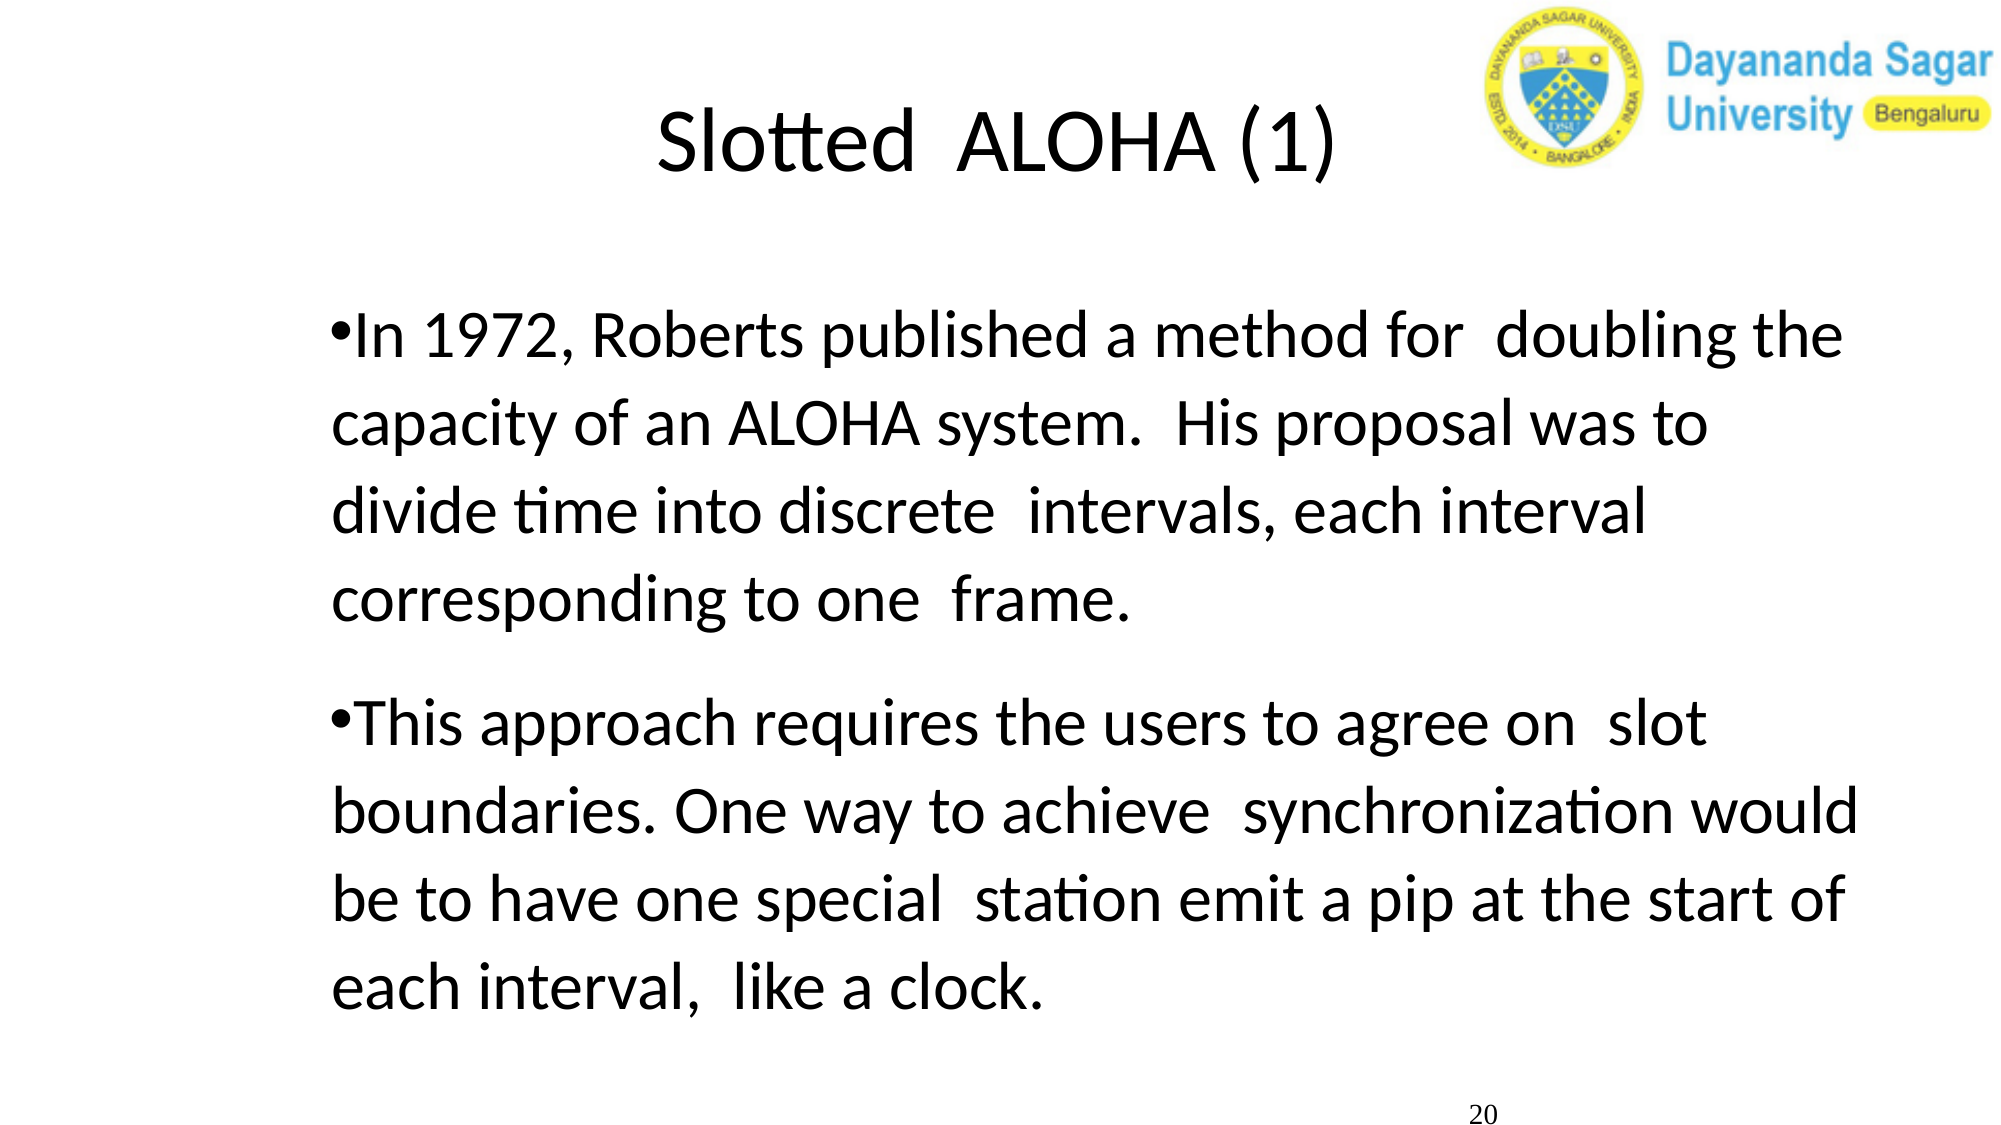

# Slotted	ALOHA (1)
In 1972, Roberts published a method for  doubling the capacity of an ALOHA system.  His proposal was to divide time into discrete  intervals, each interval corresponding to one  frame.
This approach requires the users to agree on  slot boundaries. One way to achieve  synchronization would be to have one special  station emit a pip at the start of each interval,  like a clock.
20